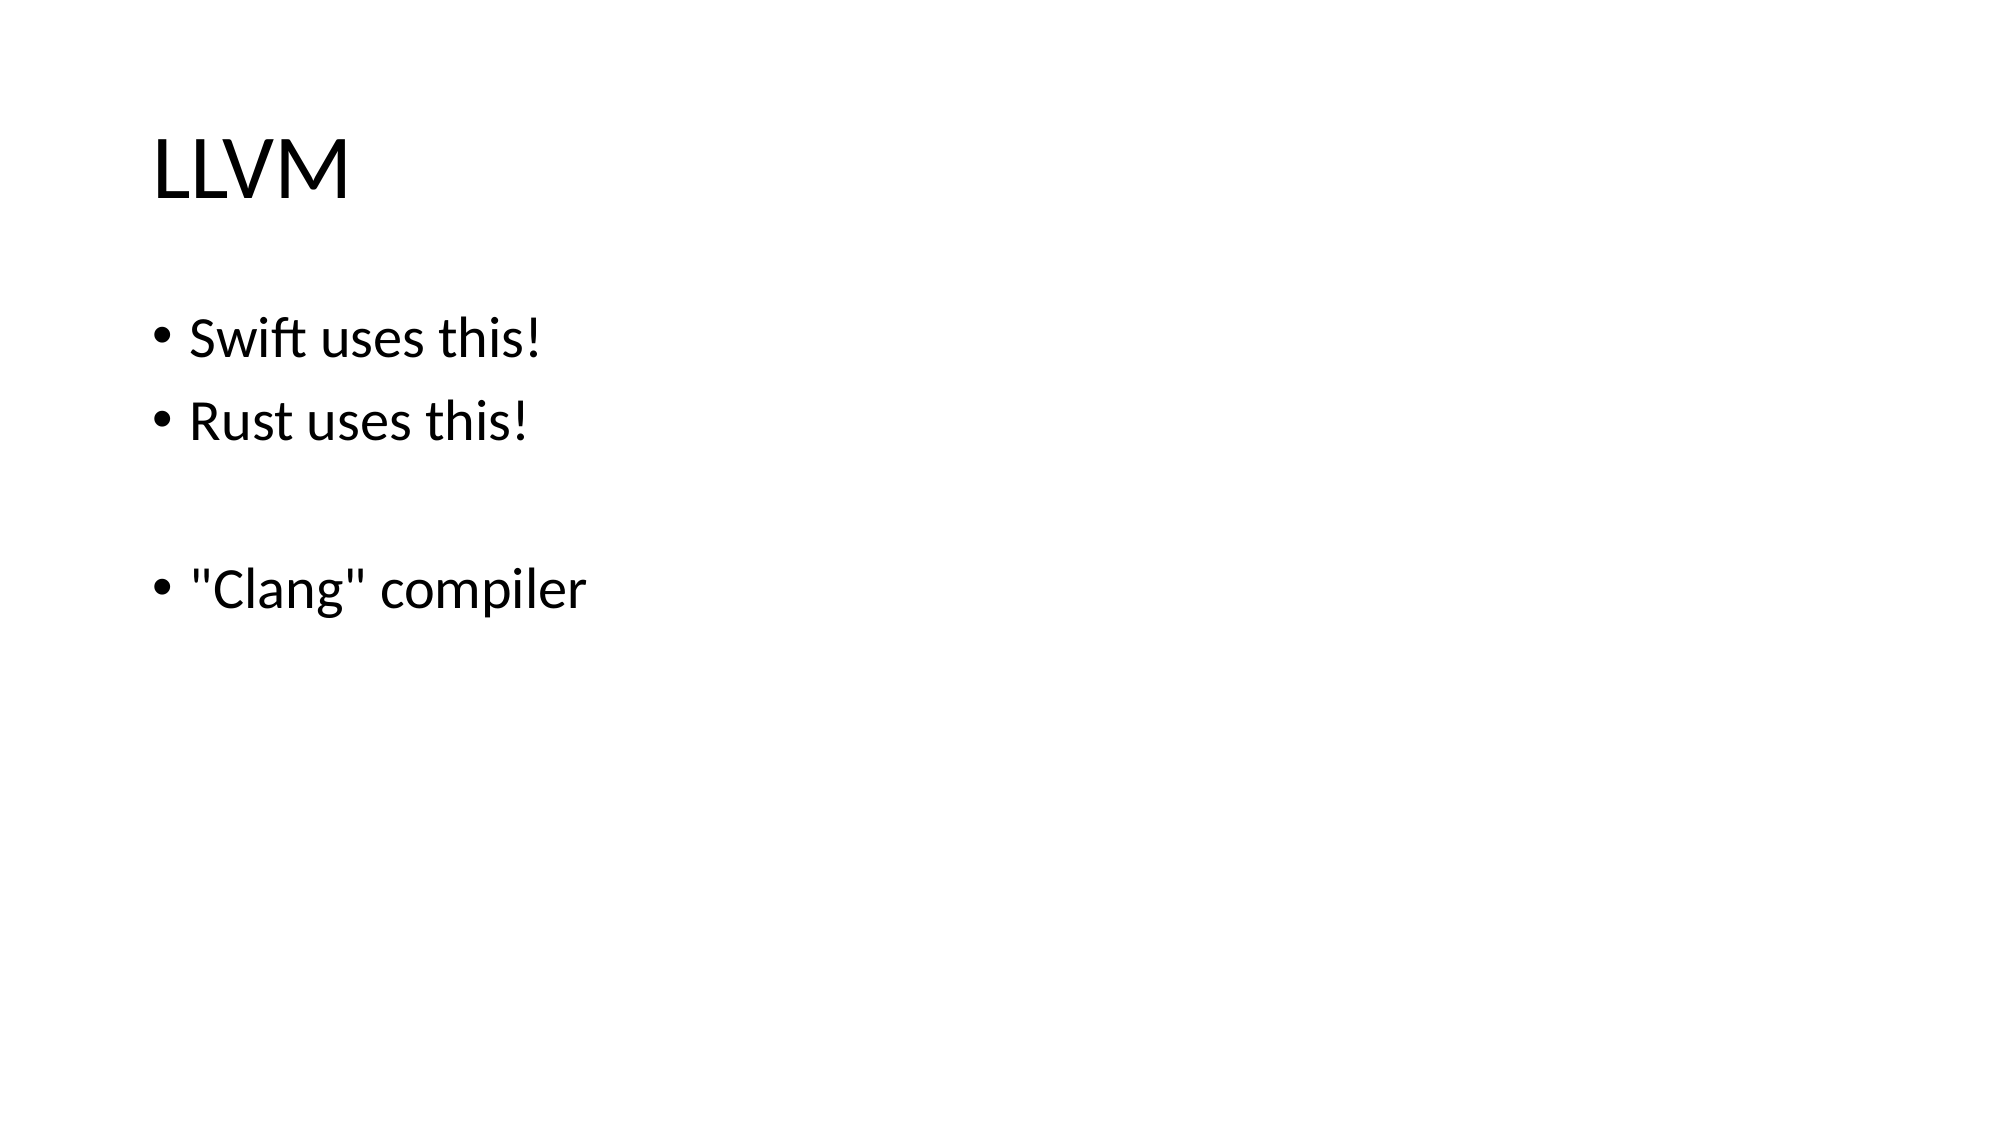

# LLVM
Swift uses this!
Rust uses this!

"Clang" compiler